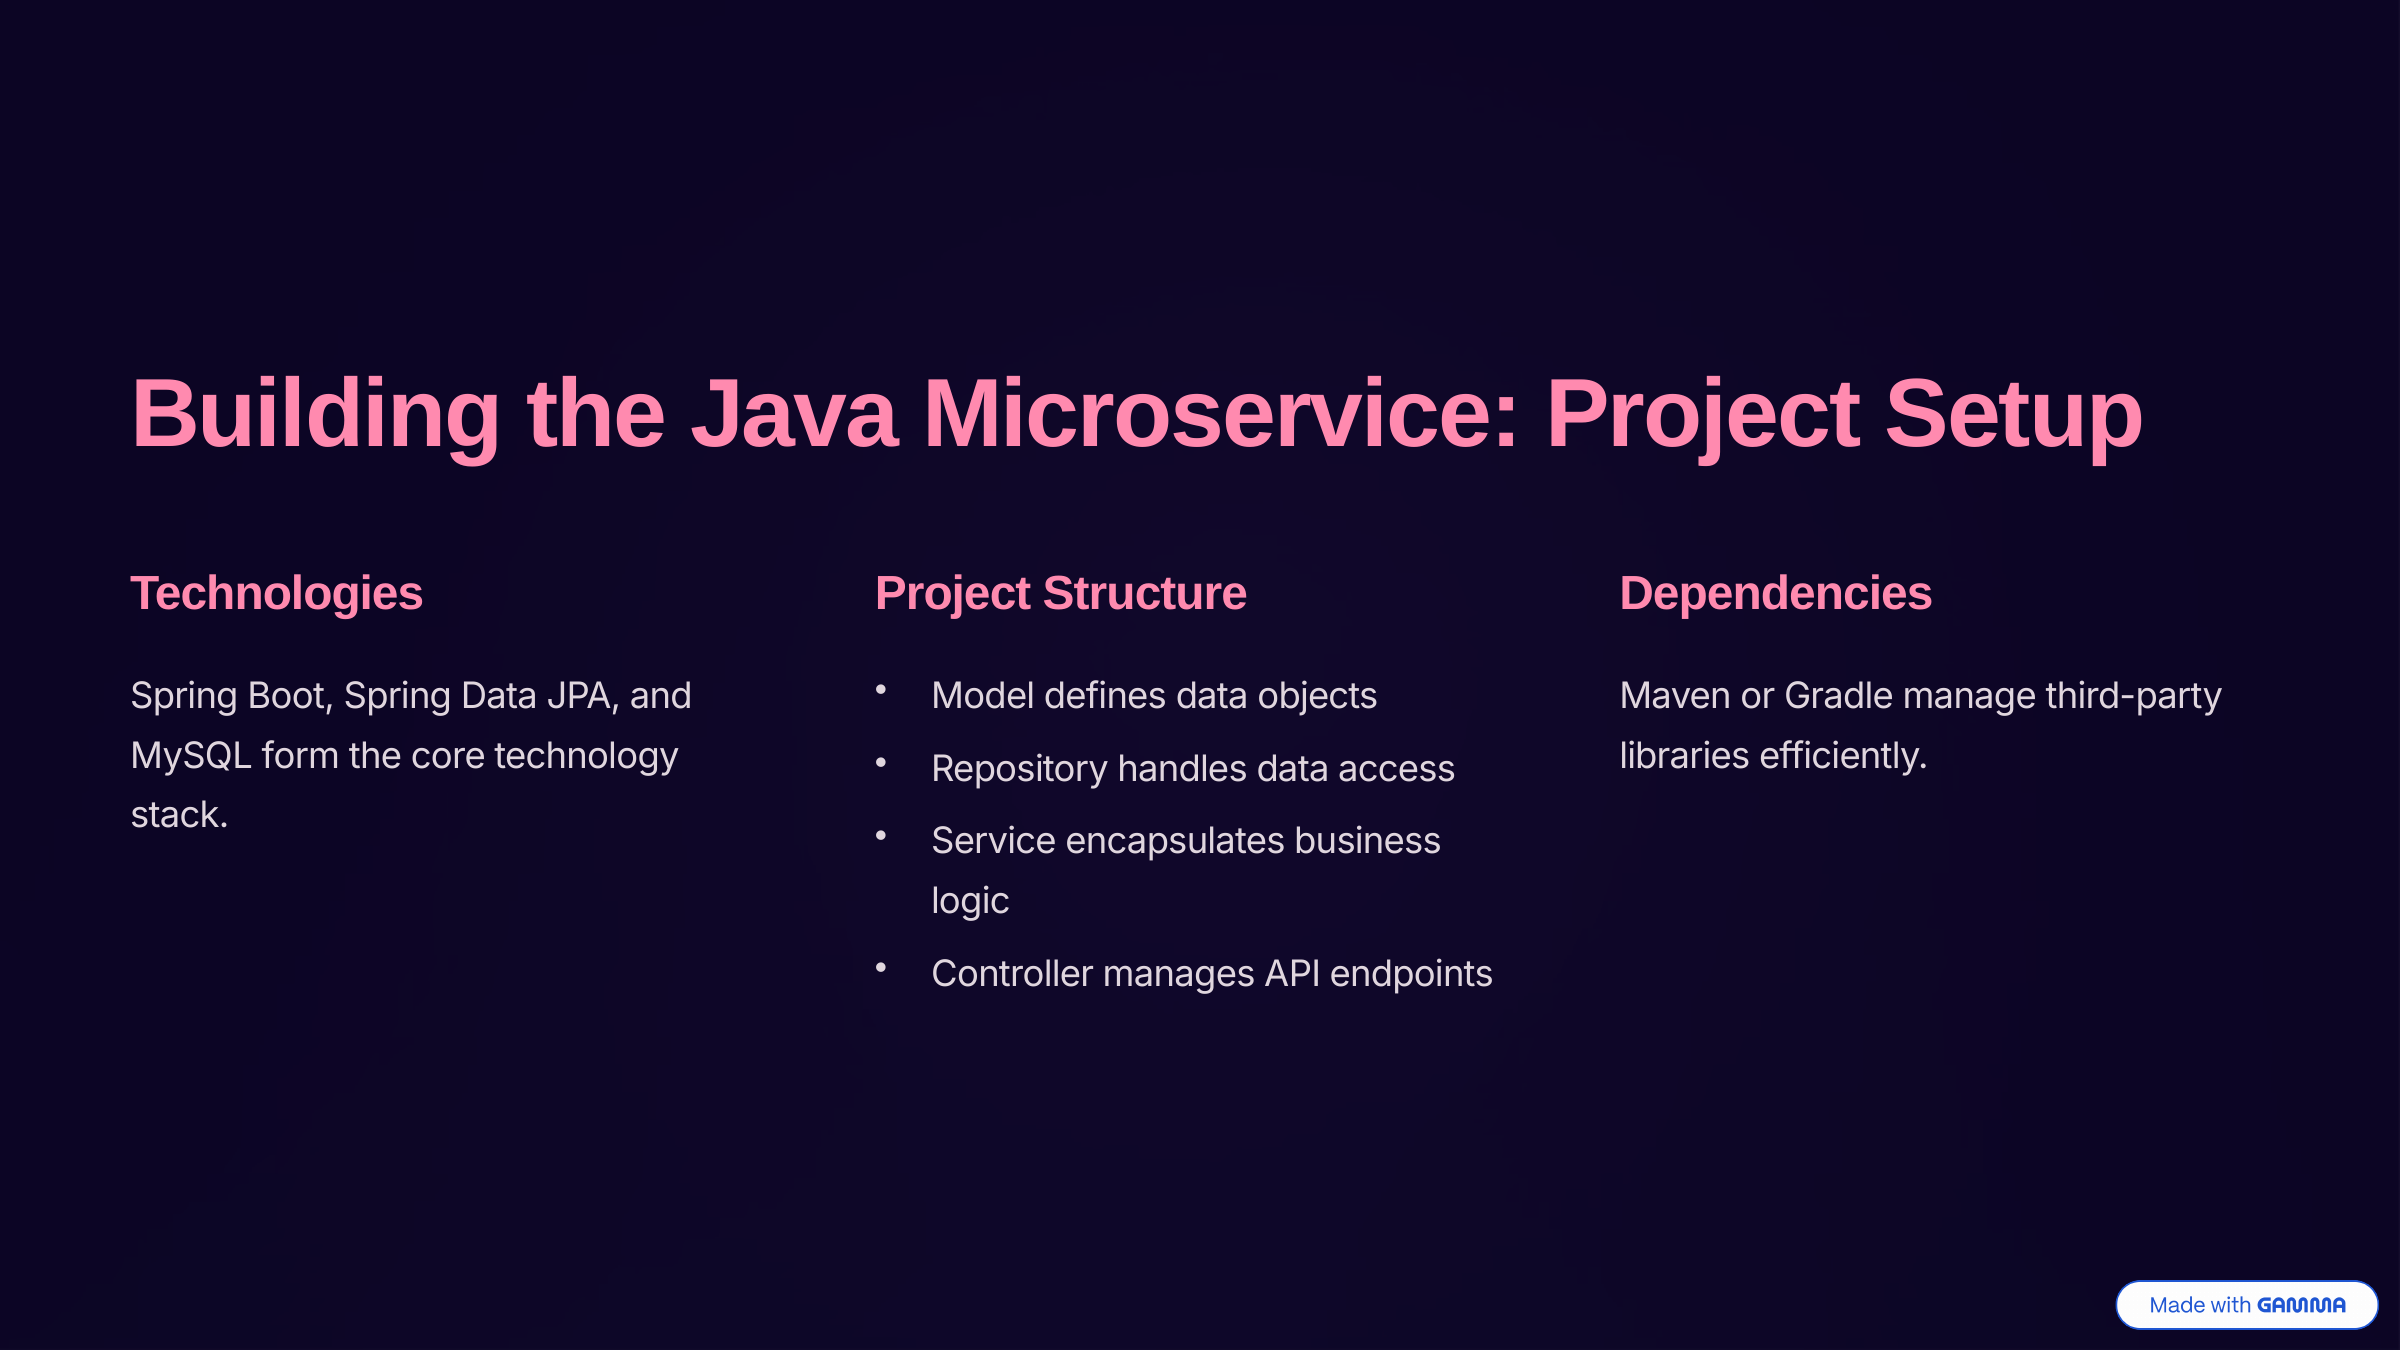

Building the Java Microservice: Project Setup
Technologies
Project Structure
Dependencies
Spring Boot, Spring Data JPA, and MySQL form the core technology stack.
Model defines data objects
Maven or Gradle manage third-party libraries efficiently.
Repository handles data access
Service encapsulates business logic
Controller manages API endpoints